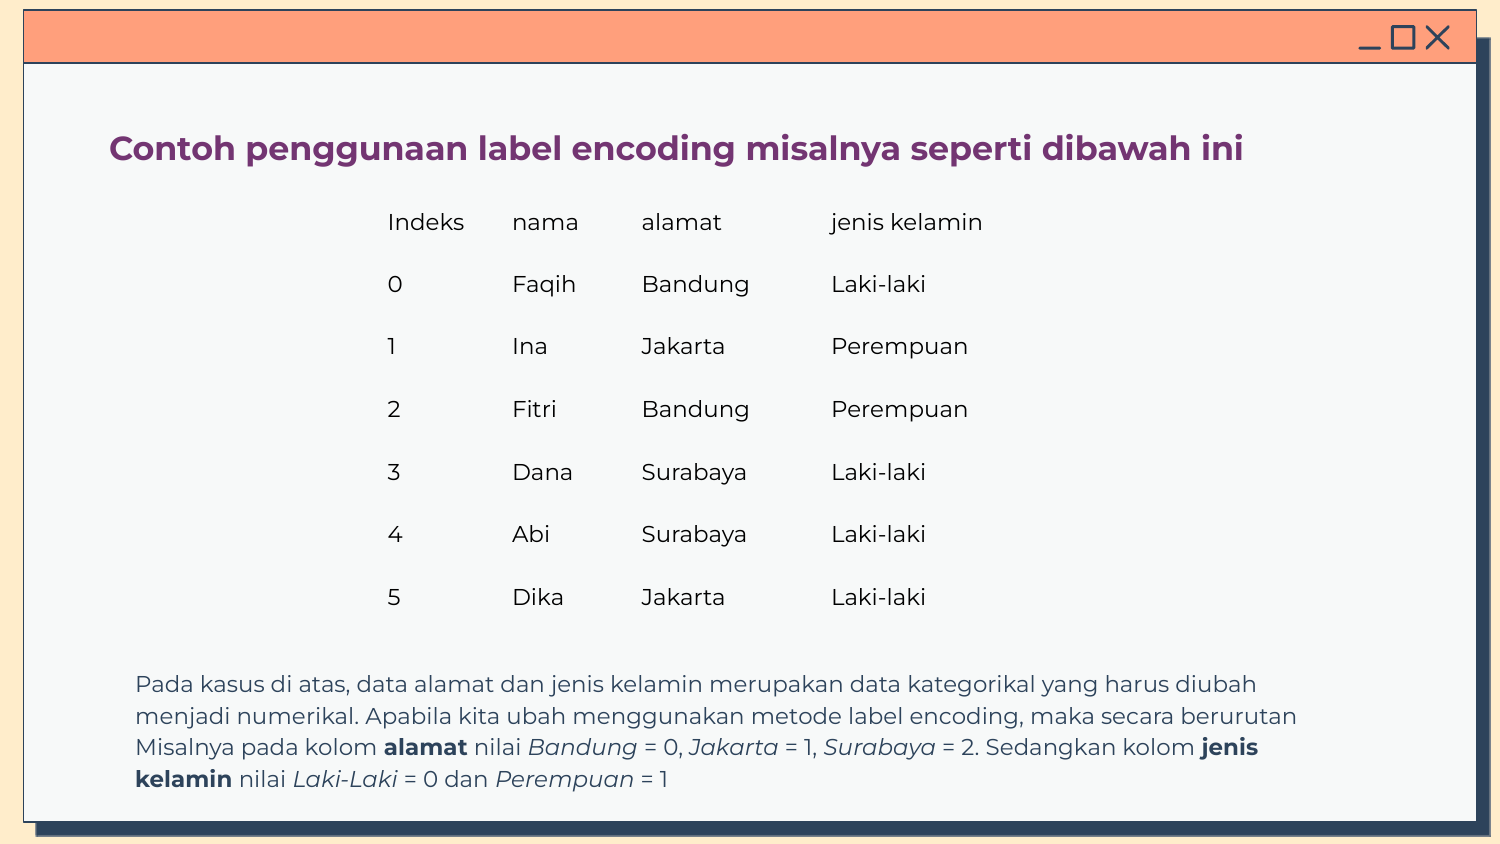

Contoh penggunaan label encoding misalnya seperti dibawah ini
| Indeks | nama | alamat | jenis kelamin |
| --- | --- | --- | --- |
| 0 | Faqih | Bandung | Laki-laki |
| 1 | Ina | Jakarta | Perempuan |
| 2 | Fitri | Bandung | Perempuan |
| 3 | Dana | Surabaya | Laki-laki |
| 4 | Abi | Surabaya | Laki-laki |
| 5 | Dika | Jakarta | Laki-laki |
Pada kasus di atas, data alamat dan jenis kelamin merupakan data kategorikal yang harus diubah menjadi numerikal. Apabila kita ubah menggunakan metode label encoding, maka secara berurutan Misalnya pada kolom alamat nilai Bandung = 0, Jakarta = 1, Surabaya = 2. Sedangkan kolom jenis kelamin nilai Laki-Laki = 0 dan Perempuan = 1